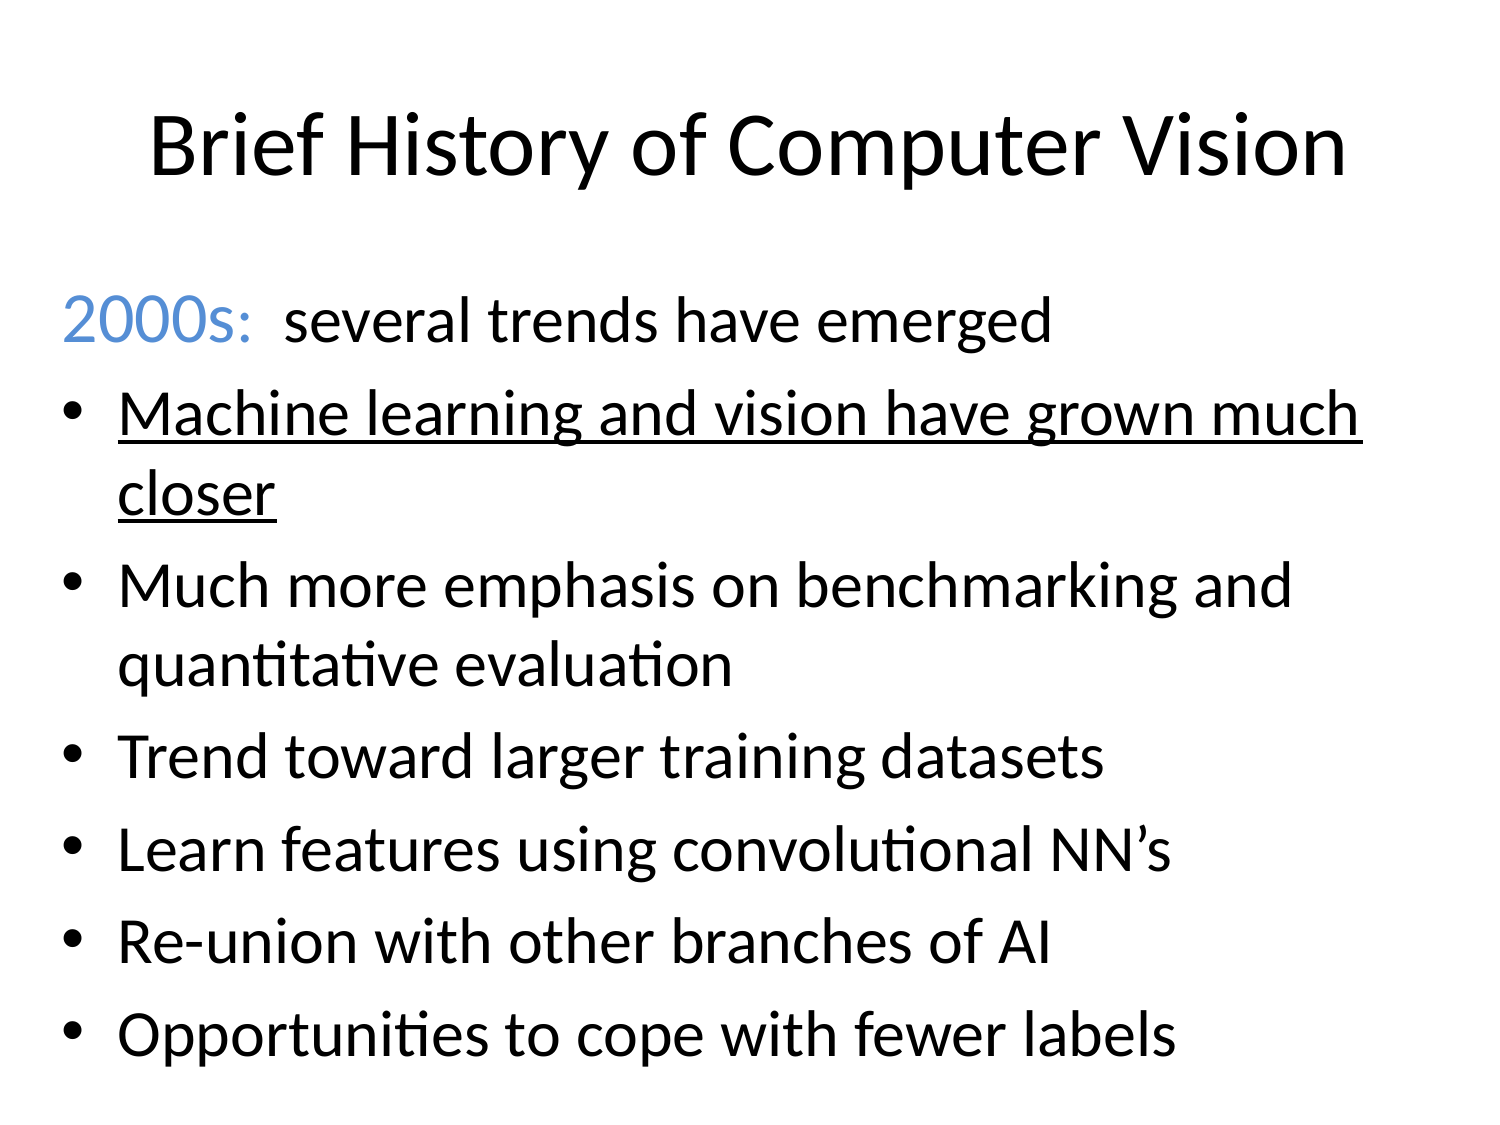

# Brief History of Computer Vision
2000s:  several trends have emerged
Machine learning and vision have grown much closer
Much more emphasis on benchmarking and quantitative evaluation
Trend toward larger training datasets
Learn features using convolutional NN’s
Re-union with other branches of AI
Opportunities to cope with fewer labels